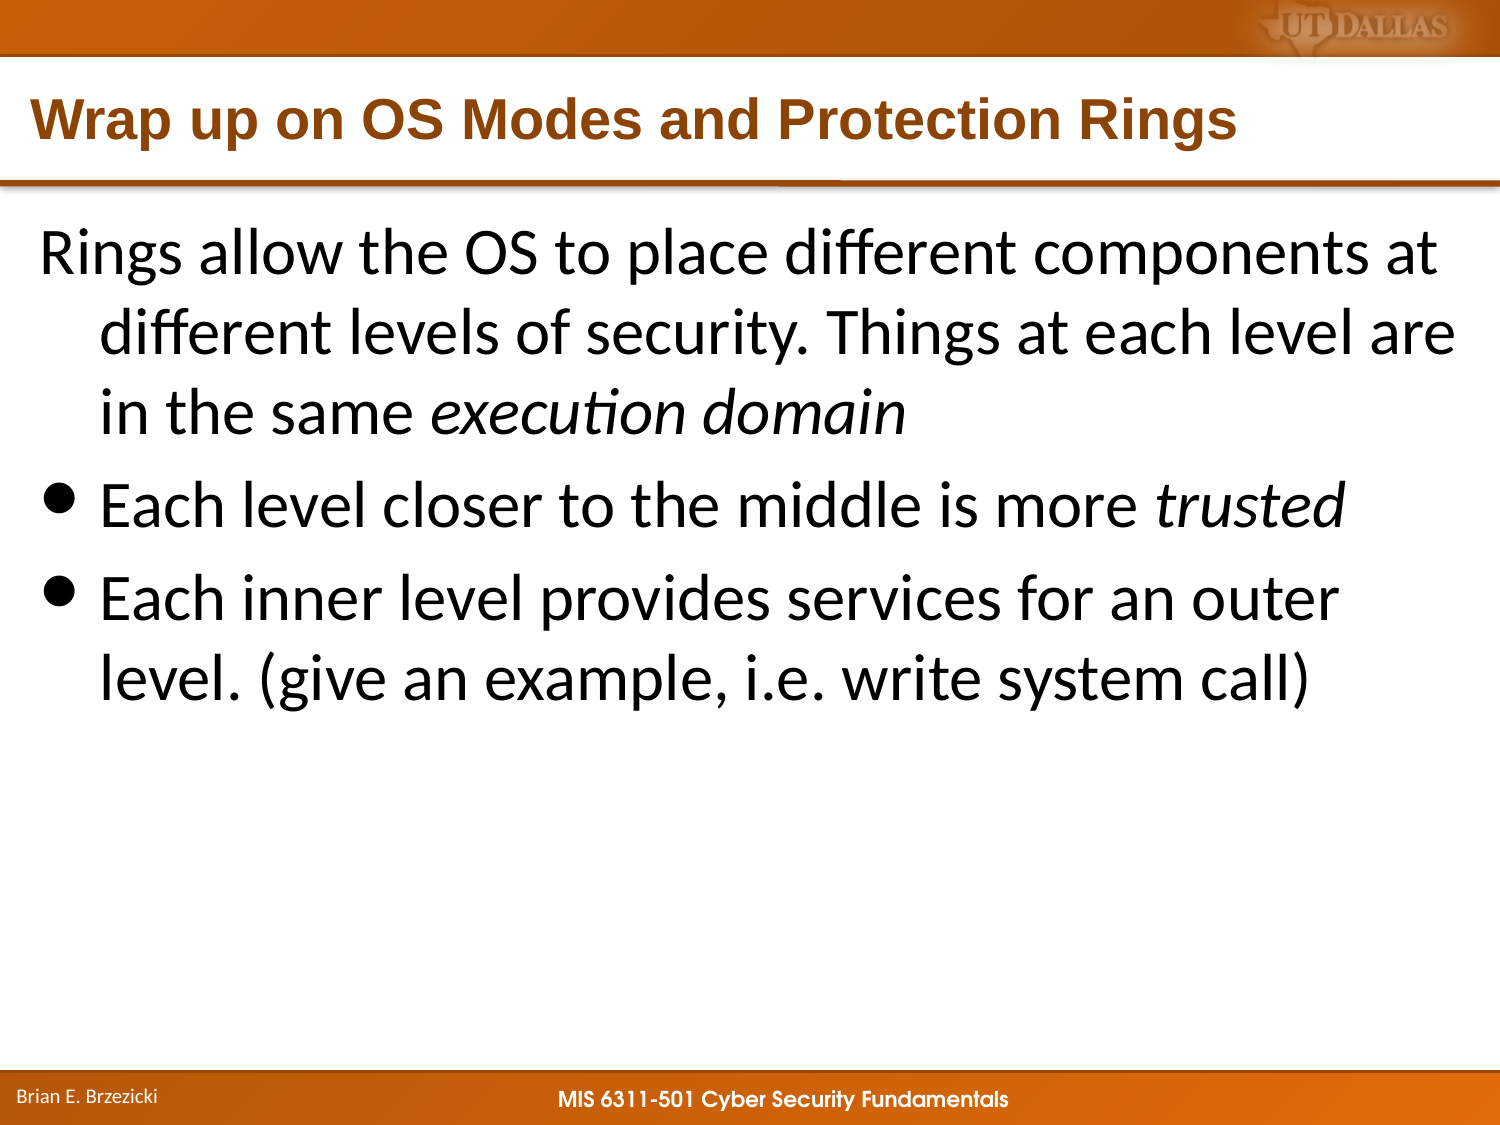

# Wrap up on OS Modes and Protection Rings
Rings allow the OS to place different components at different levels of security. Things at each level are in the same execution domain
Each level closer to the middle is more trusted
Each inner level provides services for an outer level. (give an example, i.e. write system call)
Brian E. Brzezicki